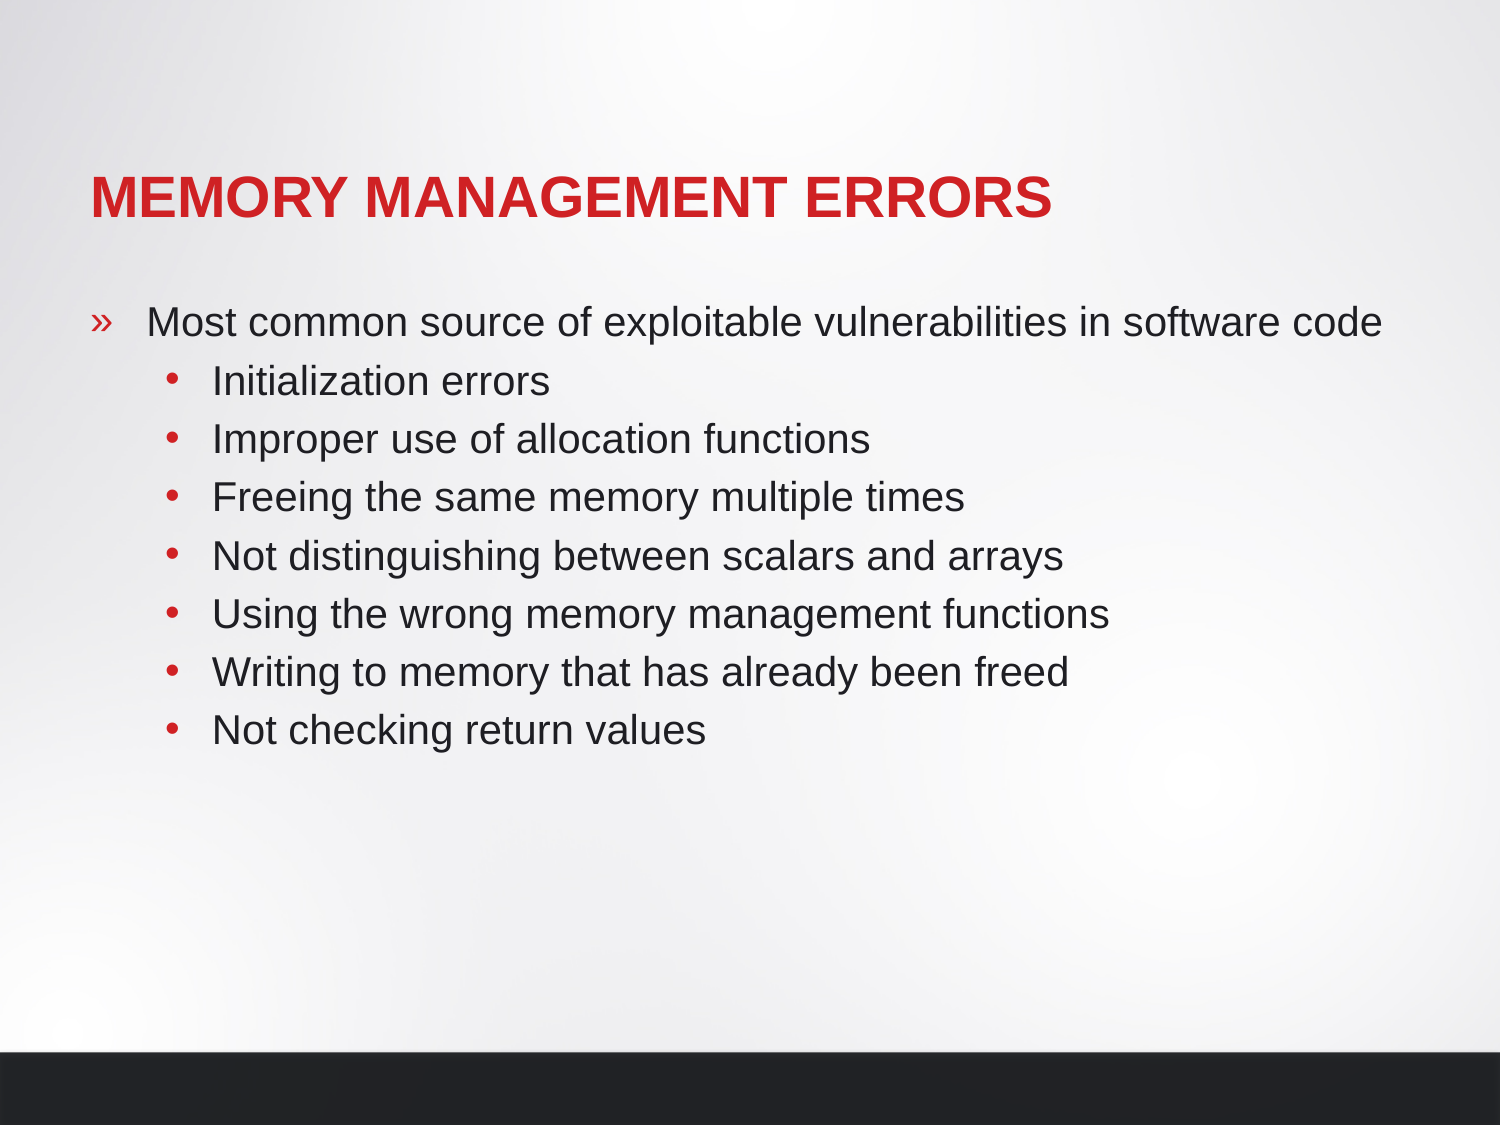

# Memory Management Errors
Most common source of exploitable vulnerabilities in software code
Initialization errors
Improper use of allocation functions
Freeing the same memory multiple times
Not distinguishing between scalars and arrays
Using the wrong memory management functions
Writing to memory that has already been freed
Not checking return values